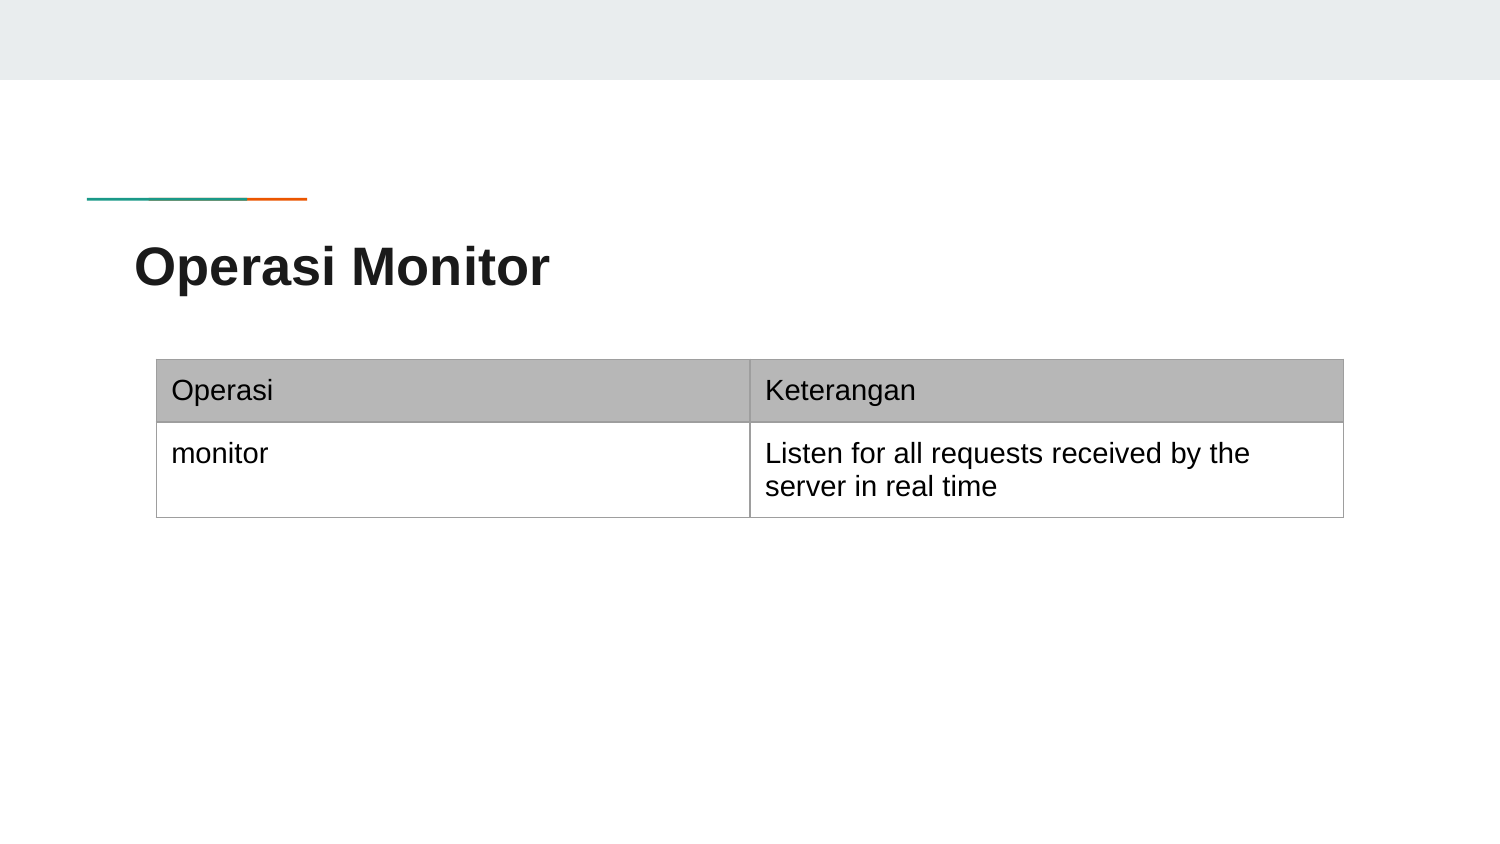

# Operasi Monitor
| Operasi | Keterangan |
| --- | --- |
| monitor | Listen for all requests received by the server in real time |